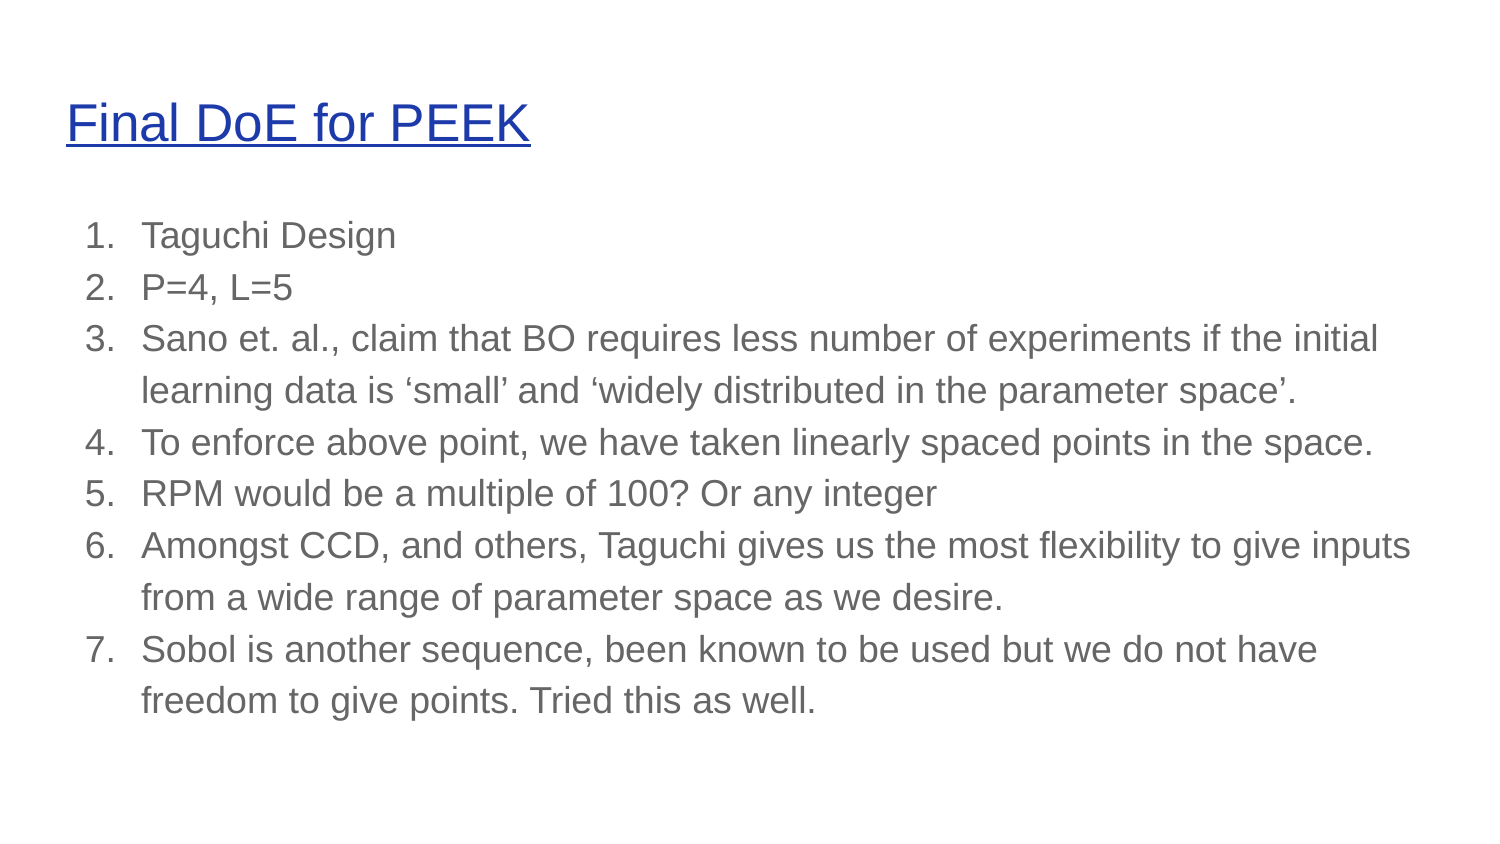

# Final DoE for PEEK
Taguchi Design
P=4, L=5
Sano et. al., claim that BO requires less number of experiments if the initial learning data is ‘small’ and ‘widely distributed in the parameter space’.
To enforce above point, we have taken linearly spaced points in the space.
RPM would be a multiple of 100? Or any integer
Amongst CCD, and others, Taguchi gives us the most flexibility to give inputs from a wide range of parameter space as we desire.
Sobol is another sequence, been known to be used but we do not have freedom to give points. Tried this as well.